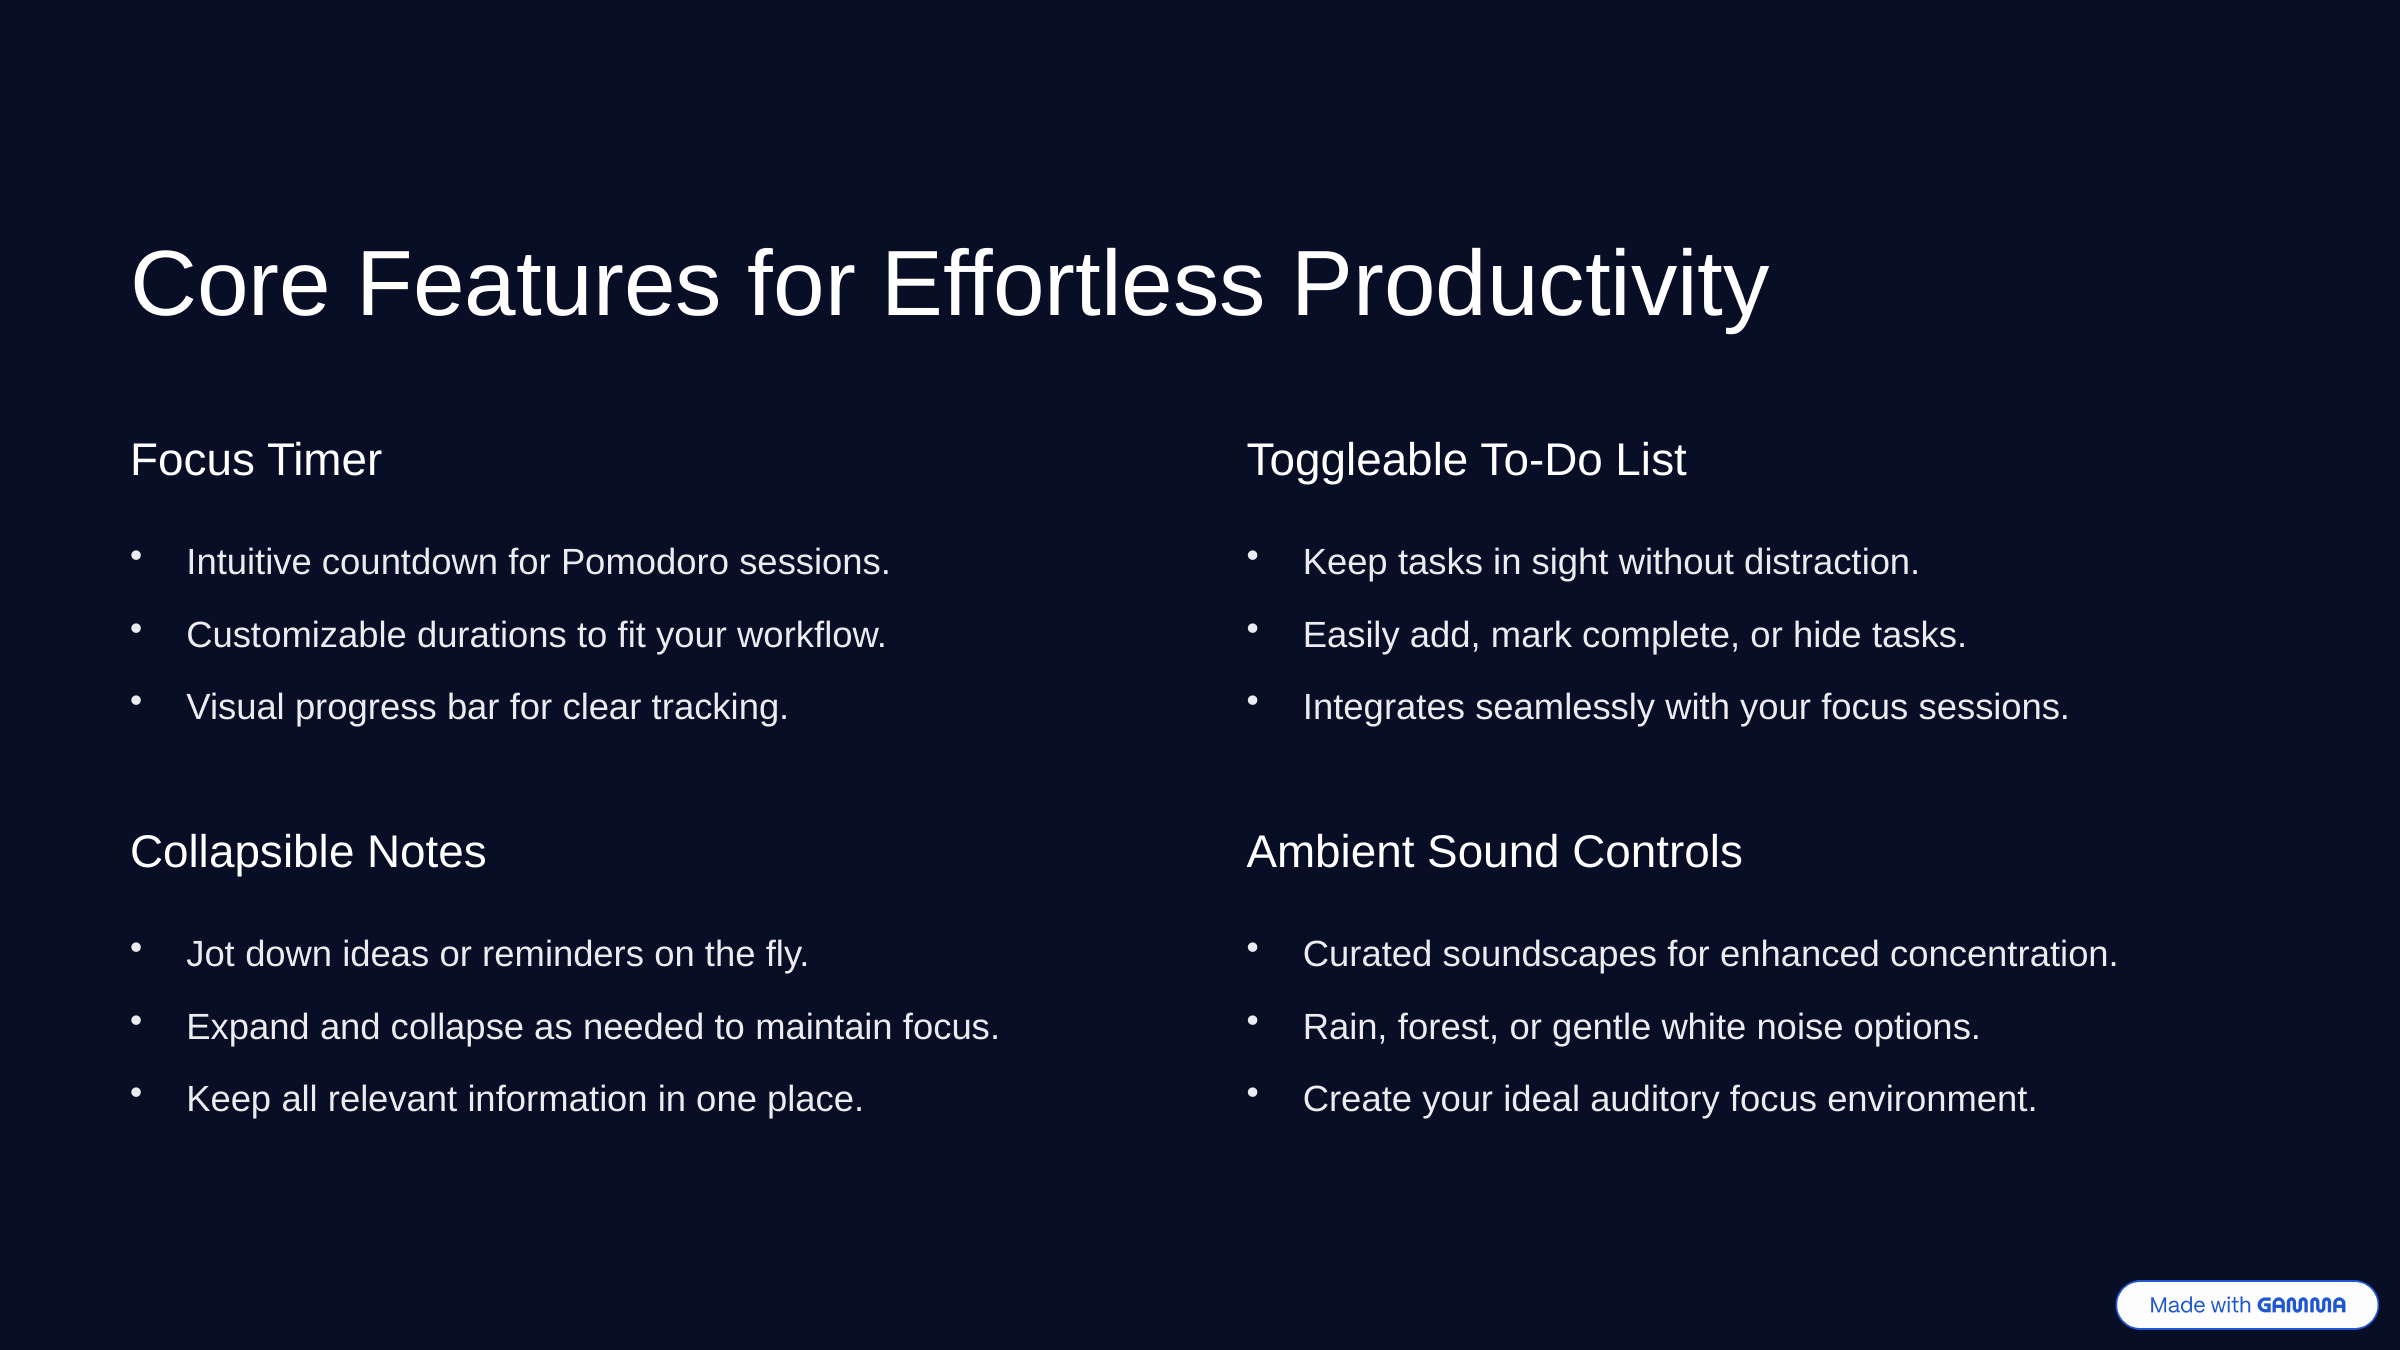

Core Features for Effortless Productivity
Focus Timer
Toggleable To-Do List
Intuitive countdown for Pomodoro sessions.
Keep tasks in sight without distraction.
Customizable durations to fit your workflow.
Easily add, mark complete, or hide tasks.
Visual progress bar for clear tracking.
Integrates seamlessly with your focus sessions.
Collapsible Notes
Ambient Sound Controls
Jot down ideas or reminders on the fly.
Curated soundscapes for enhanced concentration.
Expand and collapse as needed to maintain focus.
Rain, forest, or gentle white noise options.
Keep all relevant information in one place.
Create your ideal auditory focus environment.